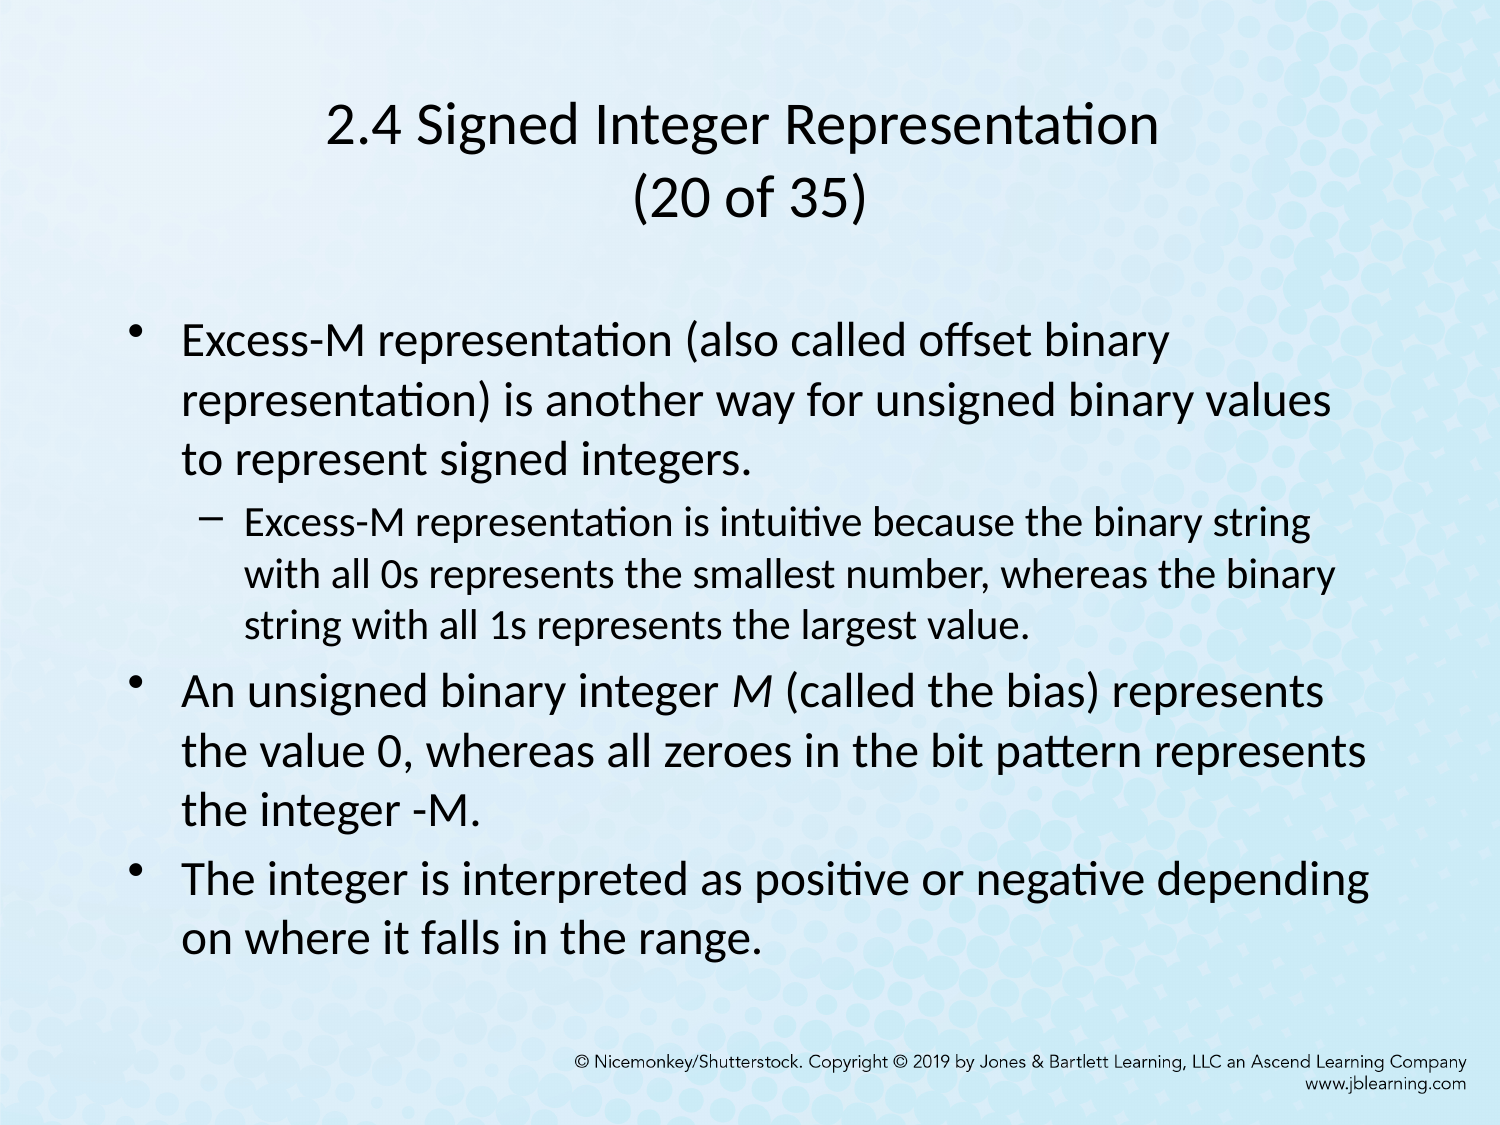

# 2.4 Signed Integer Representation (20 of 35)
Excess-M representation (also called offset binary representation) is another way for unsigned binary values to represent signed integers.
Excess-M representation is intuitive because the binary string with all 0s represents the smallest number, whereas the binary string with all 1s represents the largest value.
An unsigned binary integer M (called the bias) represents the value 0, whereas all zeroes in the bit pattern represents the integer -M.
The integer is interpreted as positive or negative depending on where it falls in the range.